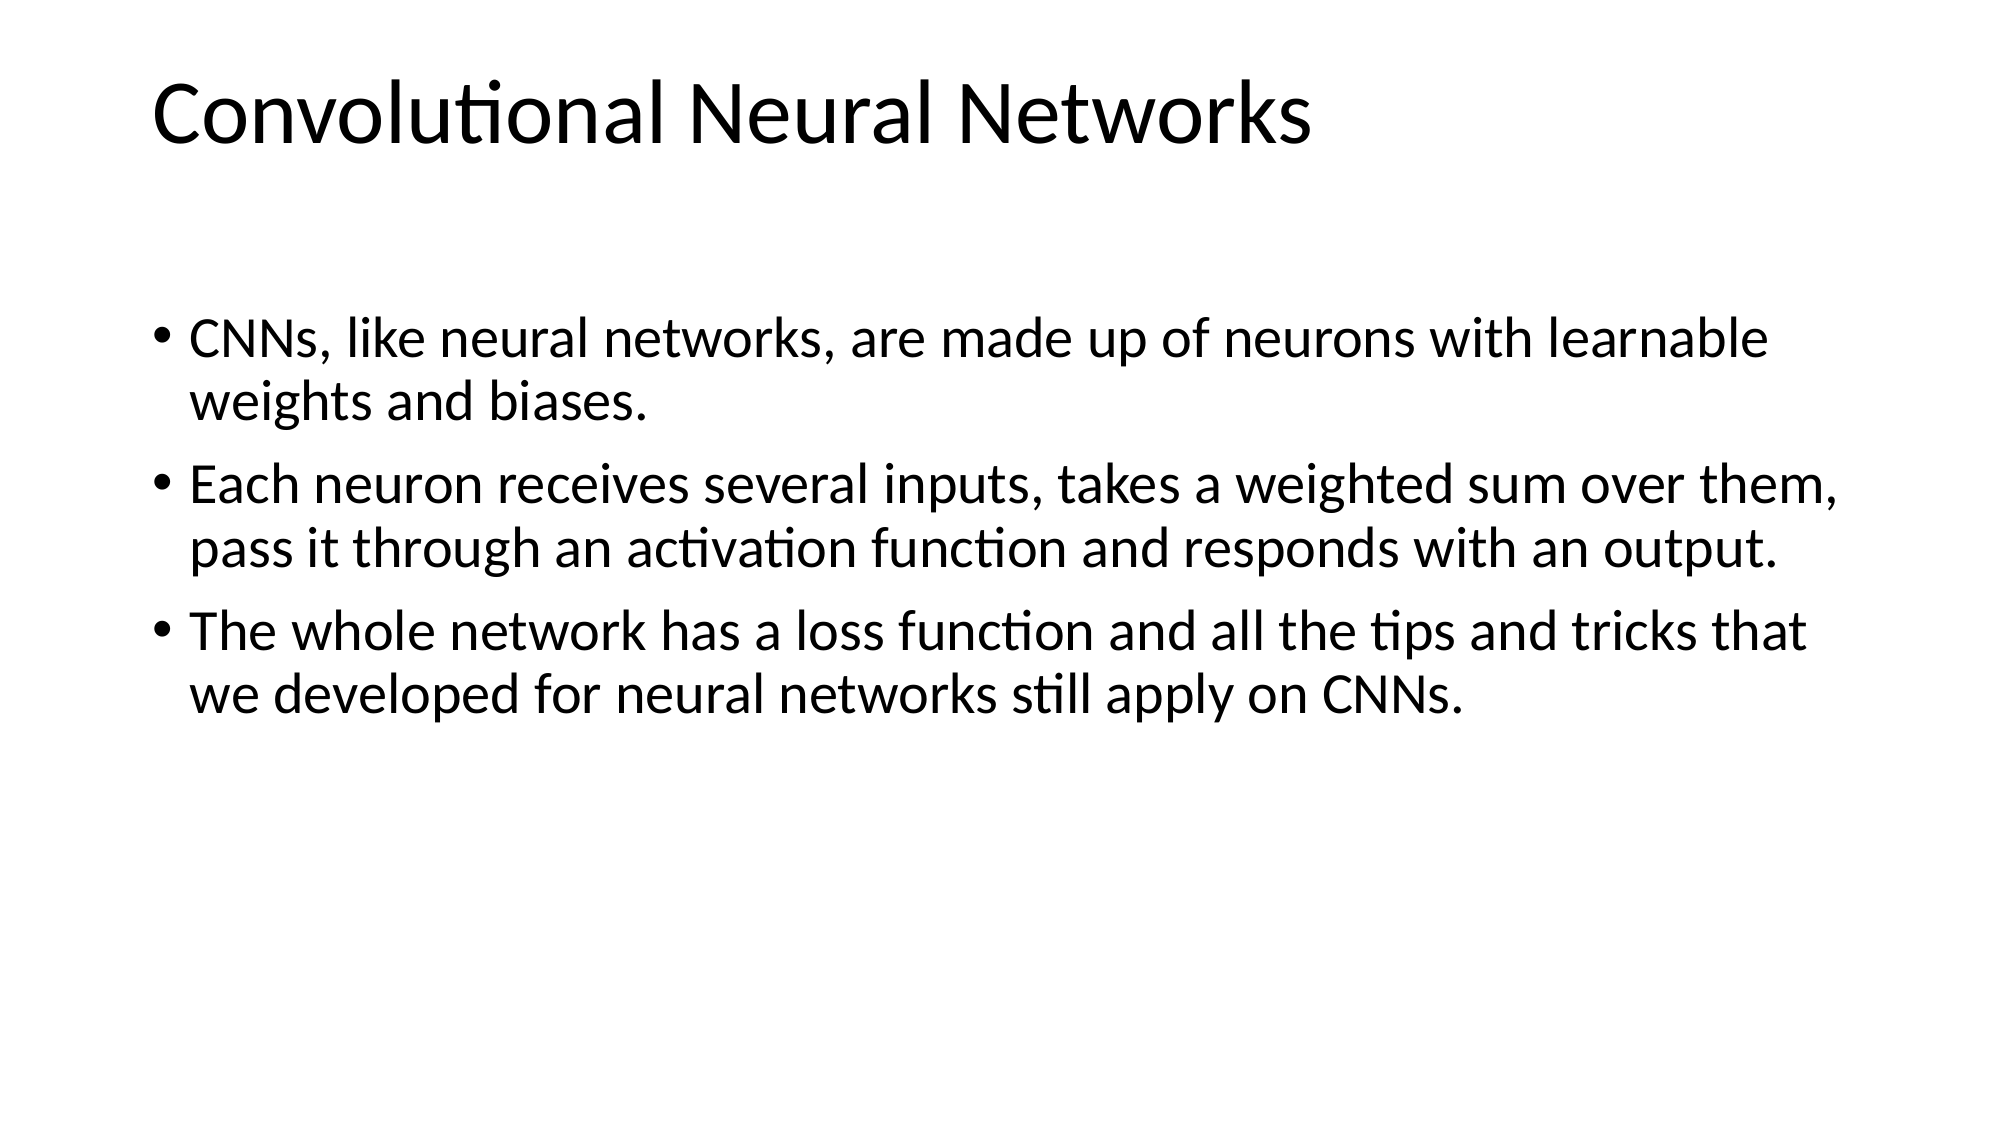

# Convolutional Neural Networks
CNNs, like neural networks, are made up of neurons with learnable weights and biases.
Each neuron receives several inputs, takes a weighted sum over them, pass it through an activation function and responds with an output.
The whole network has a loss function and all the tips and tricks that we developed for neural networks still apply on CNNs.